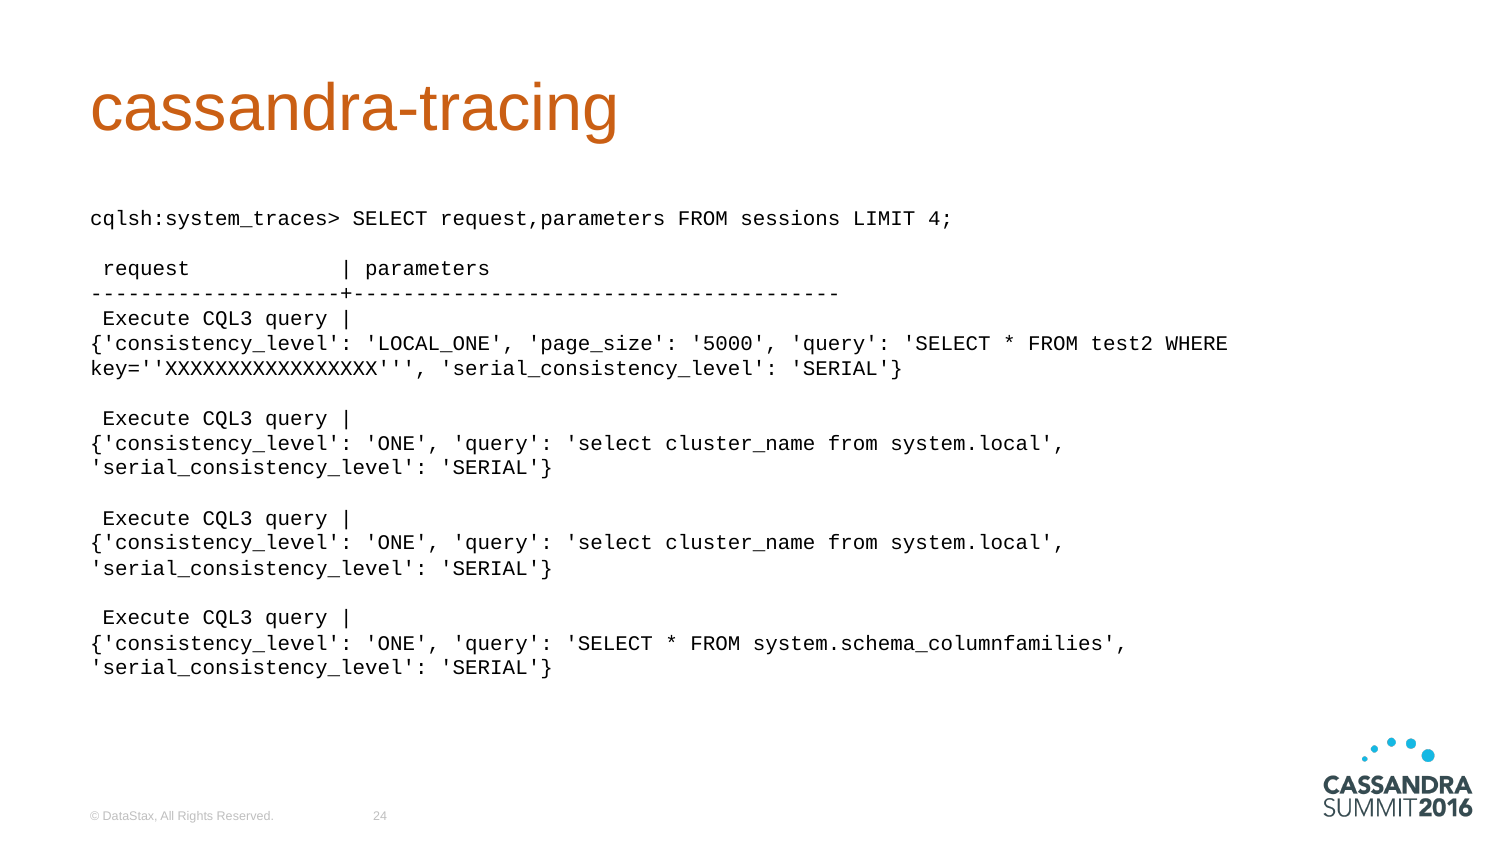

# cassandra-tracing
cqlsh:system_traces> SELECT request,parameters FROM sessions LIMIT 4;
 request            | parameters
--------------------+---------------------------------------
 Execute CQL3 query |
{'consistency_level': 'LOCAL_ONE', 'page_size': '5000', 'query': 'SELECT * FROM test2 WHERE key=''XXXXXXXXXXXXXXXXX''', 'serial_consistency_level': 'SERIAL'}
 Execute CQL3 query |
{'consistency_level': 'ONE', 'query': 'select cluster_name from system.local', 'serial_consistency_level': 'SERIAL'}
 Execute CQL3 query |
{'consistency_level': 'ONE', 'query': 'select cluster_name from system.local', 'serial_consistency_level': 'SERIAL'}
 Execute CQL3 query |
{'consistency_level': 'ONE', 'query': 'SELECT * FROM system.schema_columnfamilies', 'serial_consistency_level': 'SERIAL'}

© DataStax, All Rights Reserved.
24